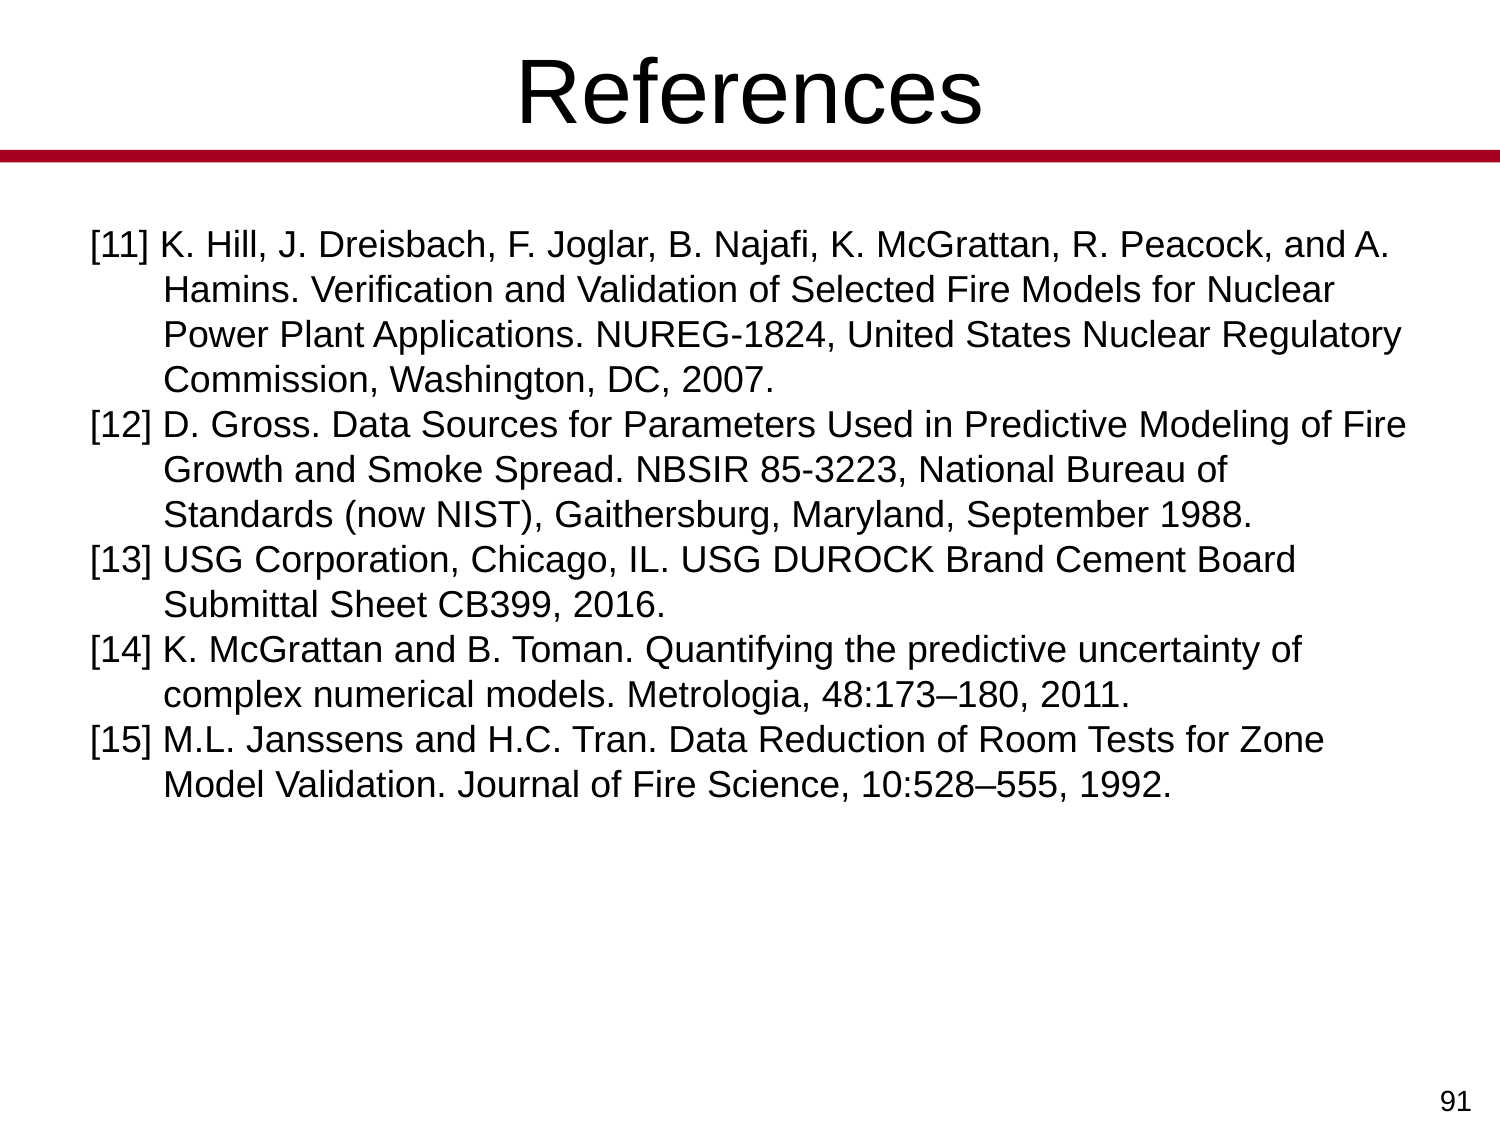

# References
[11] K. Hill, J. Dreisbach, F. Joglar, B. Najafi, K. McGrattan, R. Peacock, and A.
       Hamins. Verification and Validation of Selected Fire Models for Nuclear
       Power Plant Applications. NUREG-1824, United States Nuclear Regulatory
       Commission, Washington, DC, 2007.
[12] D. Gross. Data Sources for Parameters Used in Predictive Modeling of Fire
       Growth and Smoke Spread. NBSIR 85-3223, National Bureau of
       Standards (now NIST), Gaithersburg, Maryland, September 1988.
[13] USG Corporation, Chicago, IL. USG DUROCK Brand Cement Board
       Submittal Sheet CB399, 2016.
[14] K. McGrattan and B. Toman. Quantifying the predictive uncertainty of
       complex numerical models. Metrologia, 48:173–180, 2011.
[15] M.L. Janssens and H.C. Tran. Data Reduction of Room Tests for Zone
       Model Validation. Journal of Fire Science, 10:528–555, 1992.